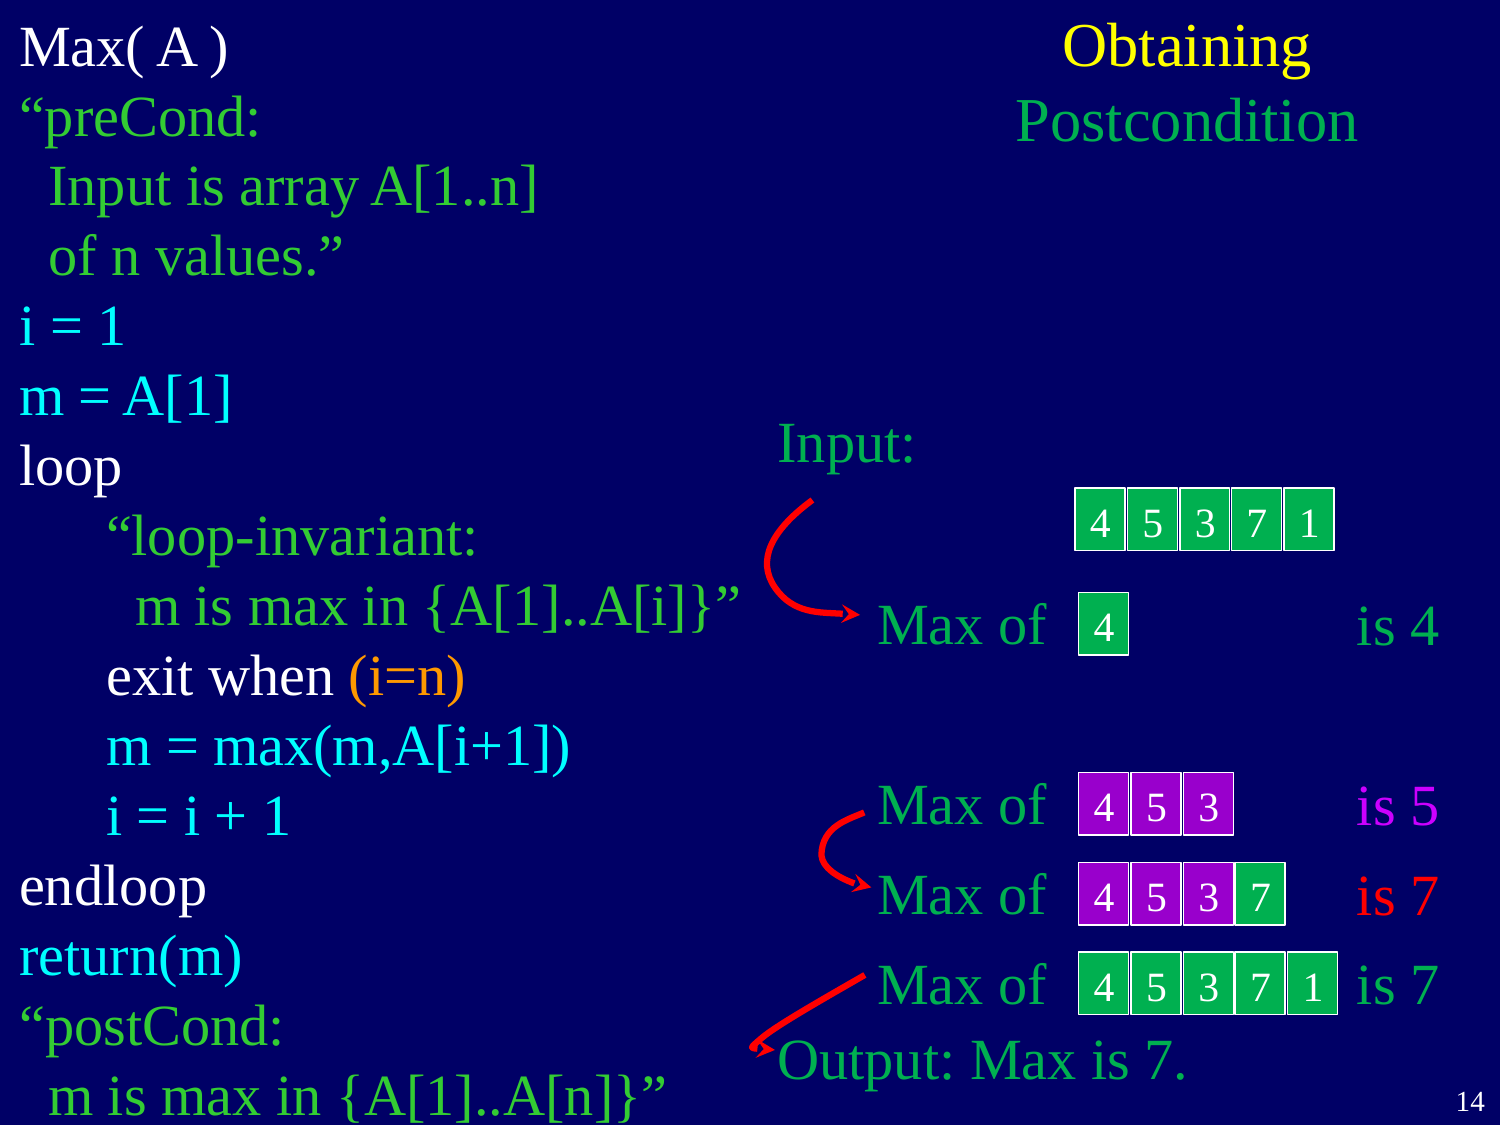

Obtaining Postcondition
Max( A )
“preCond:
  Input is array A[1..n]
  of n values.”
i = 1
m = A[1]
loop
      “loop-invariant:
        m is max in {A[1]..A[i]}”
      exit when (i=n)
      m = max(m,A[i+1])
      i = i + 1
endloop
return(m)
“postCond:
  m is max in {A[1]..A[n]}”

Input:
4
5
3
7
1

Max of
is 4
4
Max of
is 5
4
5
3

Max of
is 7
4
5
3
7
Max of
is 7
4
5
3
7
1

Output: Max is 7.